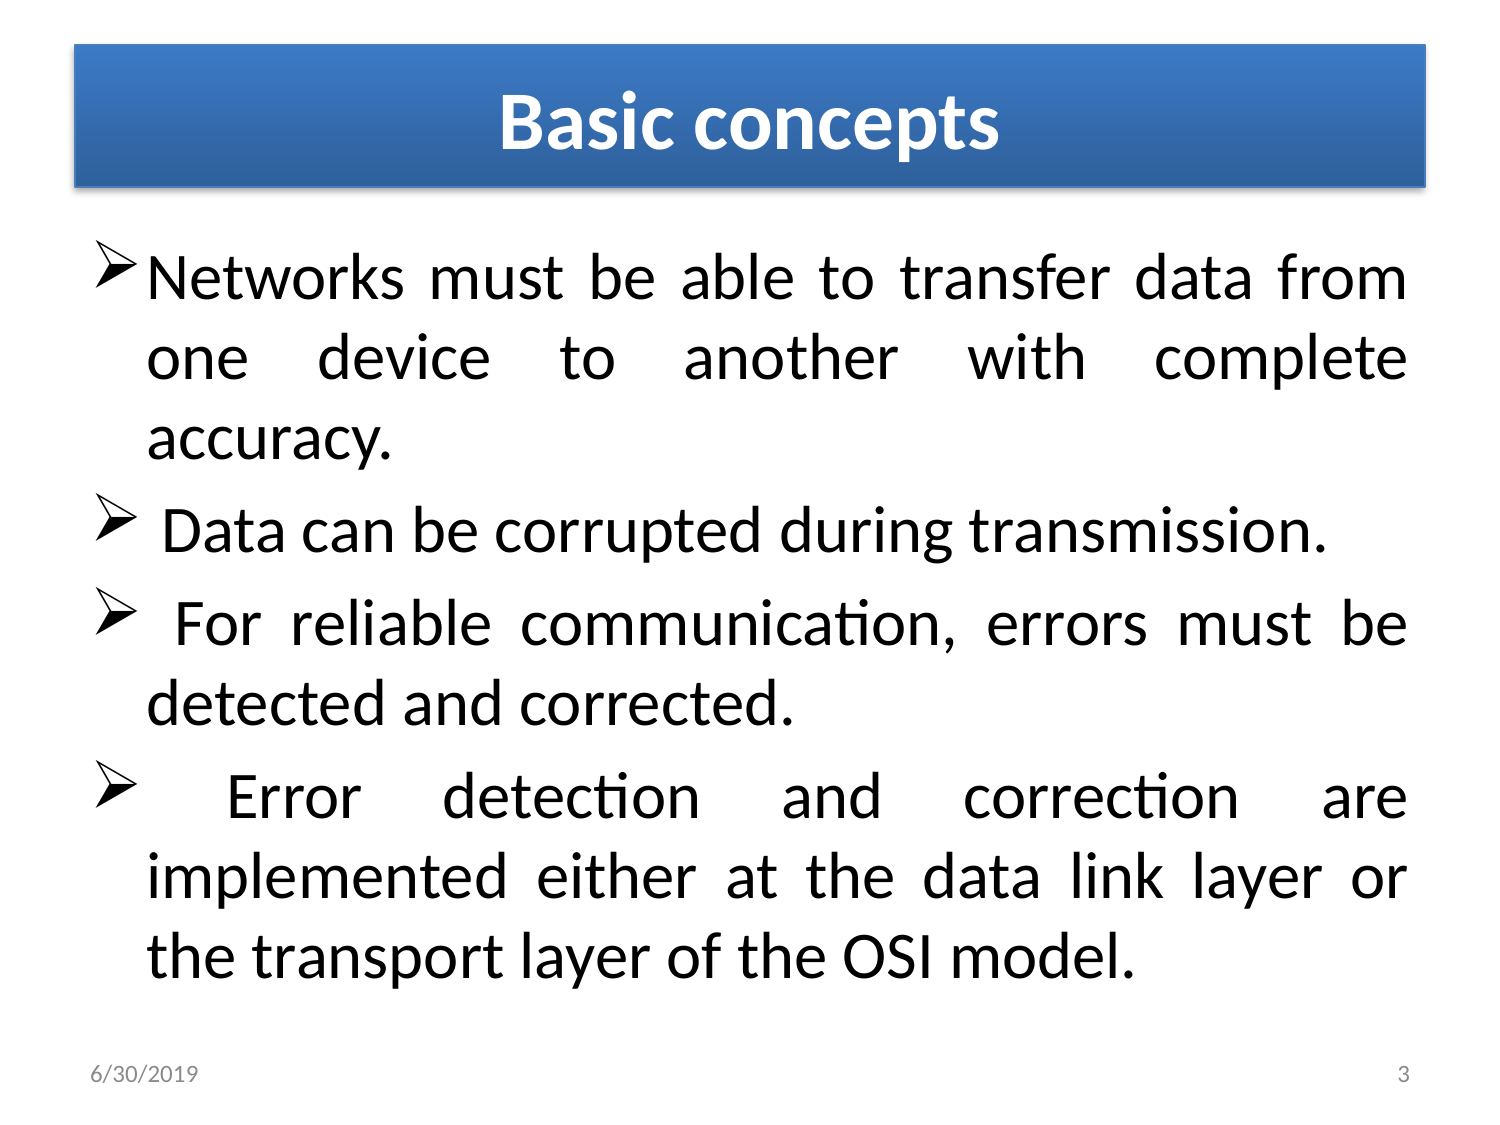

# Basic concepts
Networks must be able to transfer data from one device to another with complete accuracy.
 Data can be corrupted during transmission.
 For reliable communication, errors must be detected and corrected.
 Error detection and correction are implemented either at the data link layer or the transport layer of the OSI model.

6/30/2019
3